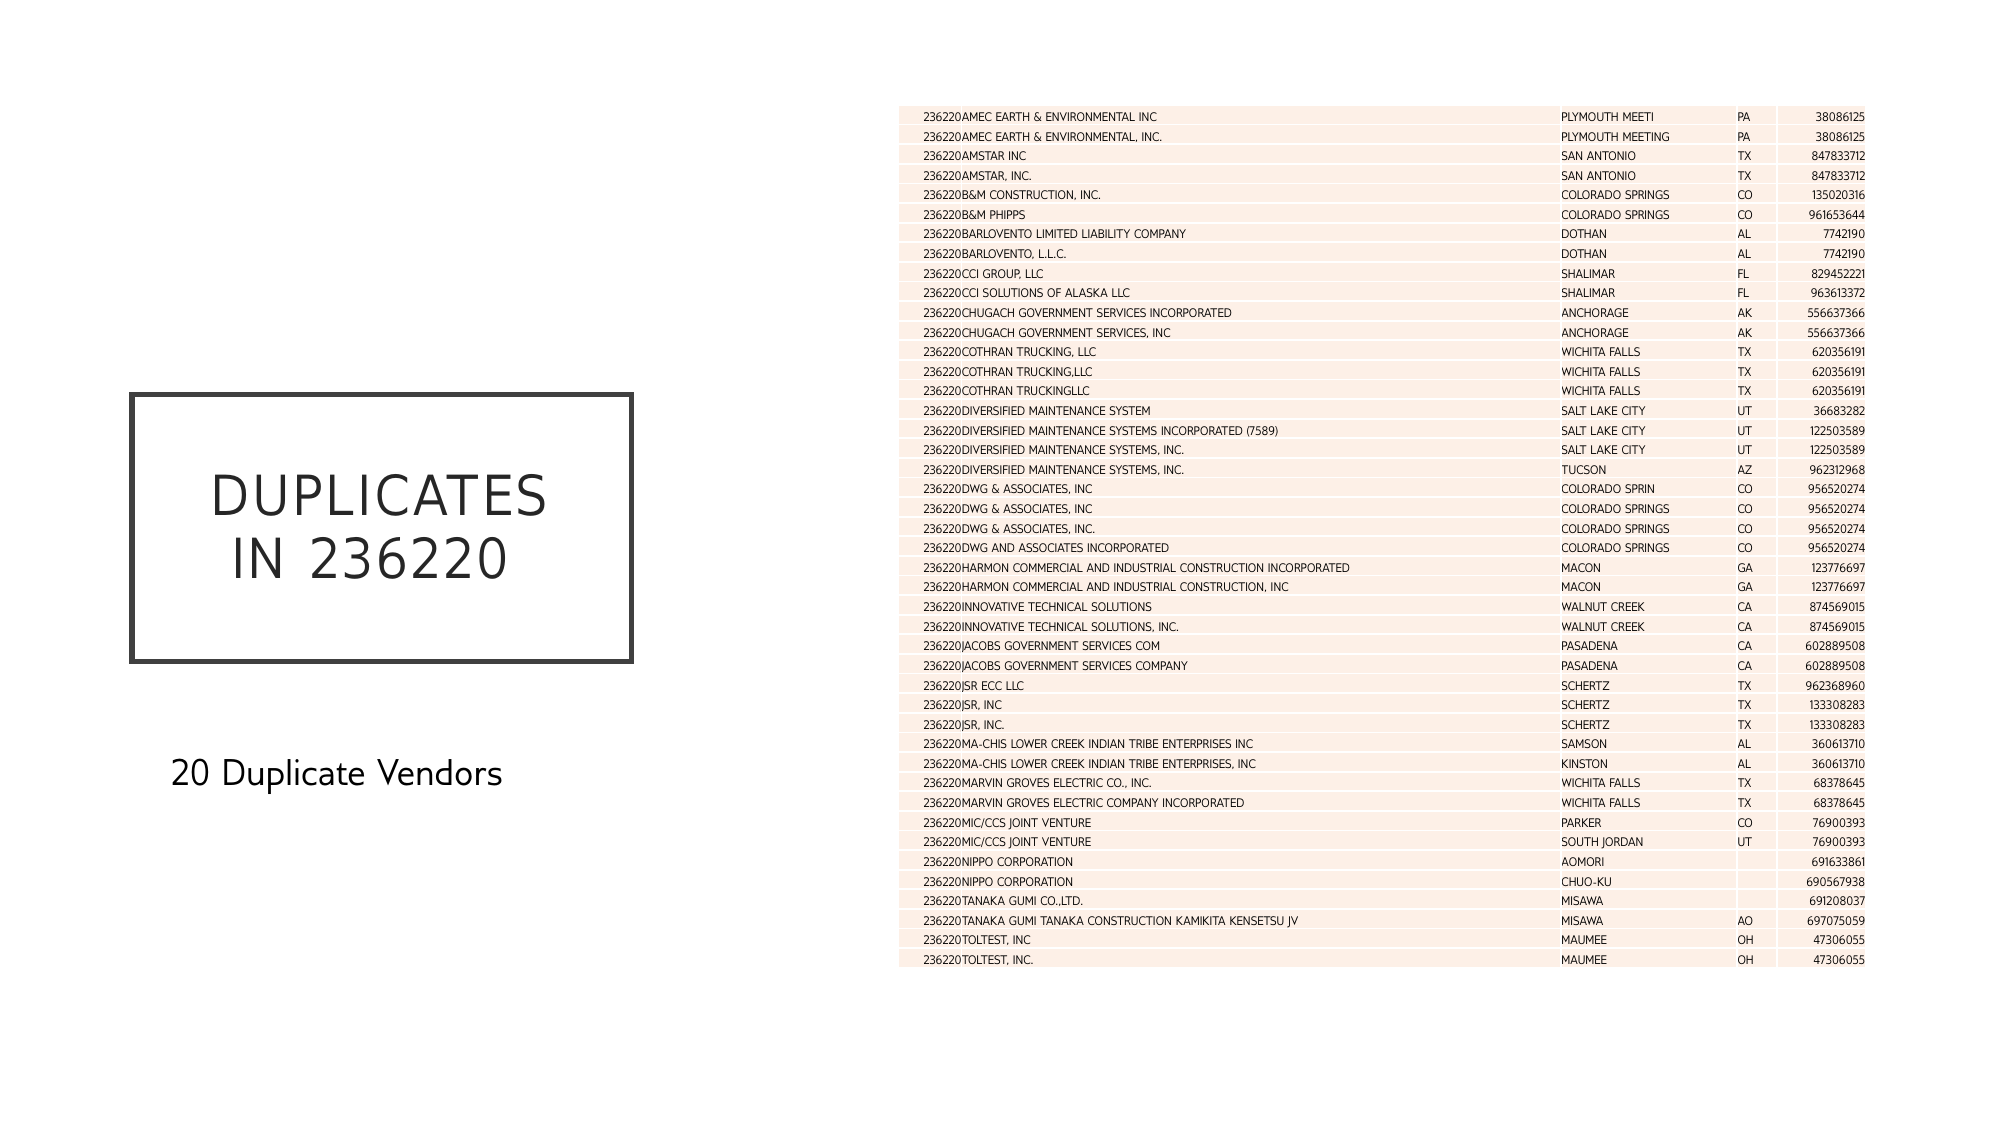

| 236220 | AMEC EARTH & ENVIRONMENTAL INC | PLYMOUTH MEETI | PA | 38086125 |
| --- | --- | --- | --- | --- |
| 236220 | AMEC EARTH & ENVIRONMENTAL, INC. | PLYMOUTH MEETING | PA | 38086125 |
| 236220 | AMSTAR INC | SAN ANTONIO | TX | 847833712 |
| 236220 | AMSTAR, INC. | SAN ANTONIO | TX | 847833712 |
| 236220 | B&M CONSTRUCTION, INC. | COLORADO SPRINGS | CO | 135020316 |
| 236220 | B&M PHIPPS | COLORADO SPRINGS | CO | 961653644 |
| 236220 | BARLOVENTO LIMITED LIABILITY COMPANY | DOTHAN | AL | 7742190 |
| 236220 | BARLOVENTO, L.L.C. | DOTHAN | AL | 7742190 |
| 236220 | CCI GROUP, LLC | SHALIMAR | FL | 829452221 |
| 236220 | CCI SOLUTIONS OF ALASKA LLC | SHALIMAR | FL | 963613372 |
| 236220 | CHUGACH GOVERNMENT SERVICES INCORPORATED | ANCHORAGE | AK | 556637366 |
| 236220 | CHUGACH GOVERNMENT SERVICES, INC | ANCHORAGE | AK | 556637366 |
| 236220 | COTHRAN TRUCKING, LLC | WICHITA FALLS | TX | 620356191 |
| 236220 | COTHRAN TRUCKING,LLC | WICHITA FALLS | TX | 620356191 |
| 236220 | COTHRAN TRUCKINGLLC | WICHITA FALLS | TX | 620356191 |
| 236220 | DIVERSIFIED MAINTENANCE SYSTEM | SALT LAKE CITY | UT | 36683282 |
| 236220 | DIVERSIFIED MAINTENANCE SYSTEMS INCORPORATED (7589) | SALT LAKE CITY | UT | 122503589 |
| 236220 | DIVERSIFIED MAINTENANCE SYSTEMS, INC. | SALT LAKE CITY | UT | 122503589 |
| 236220 | DIVERSIFIED MAINTENANCE SYSTEMS, INC. | TUCSON | AZ | 962312968 |
| 236220 | DWG & ASSOCIATES, INC | COLORADO SPRIN | CO | 956520274 |
| 236220 | DWG & ASSOCIATES, INC | COLORADO SPRINGS | CO | 956520274 |
| 236220 | DWG & ASSOCIATES, INC. | COLORADO SPRINGS | CO | 956520274 |
| 236220 | DWG AND ASSOCIATES INCORPORATED | COLORADO SPRINGS | CO | 956520274 |
| 236220 | HARMON COMMERCIAL AND INDUSTRIAL CONSTRUCTION INCORPORATED | MACON | GA | 123776697 |
| 236220 | HARMON COMMERCIAL AND INDUSTRIAL CONSTRUCTION, INC | MACON | GA | 123776697 |
| 236220 | INNOVATIVE TECHNICAL SOLUTIONS | WALNUT CREEK | CA | 874569015 |
| 236220 | INNOVATIVE TECHNICAL SOLUTIONS, INC. | WALNUT CREEK | CA | 874569015 |
| 236220 | JACOBS GOVERNMENT SERVICES COM | PASADENA | CA | 602889508 |
| 236220 | JACOBS GOVERNMENT SERVICES COMPANY | PASADENA | CA | 602889508 |
| 236220 | JSR ECC LLC | SCHERTZ | TX | 962368960 |
| 236220 | JSR, INC | SCHERTZ | TX | 133308283 |
| 236220 | JSR, INC. | SCHERTZ | TX | 133308283 |
| 236220 | MA-CHIS LOWER CREEK INDIAN TRIBE ENTERPRISES INC | SAMSON | AL | 360613710 |
| 236220 | MA-CHIS LOWER CREEK INDIAN TRIBE ENTERPRISES, INC | KINSTON | AL | 360613710 |
| 236220 | MARVIN GROVES ELECTRIC CO., INC. | WICHITA FALLS | TX | 68378645 |
| 236220 | MARVIN GROVES ELECTRIC COMPANY INCORPORATED | WICHITA FALLS | TX | 68378645 |
| 236220 | MIC/CCS JOINT VENTURE | PARKER | CO | 76900393 |
| 236220 | MIC/CCS JOINT VENTURE | SOUTH JORDAN | UT | 76900393 |
| 236220 | NIPPO CORPORATION | AOMORI |  | 691633861 |
| 236220 | NIPPO CORPORATION | CHUO-KU |  | 690567938 |
| 236220 | TANAKA GUMI CO.,LTD. | MISAWA |  | 691208037 |
| 236220 | TANAKA GUMI TANAKA CONSTRUCTION KAMIKITA KENSETSU JV | MISAWA | AO | 697075059 |
| 236220 | TOLTEST, INC | MAUMEE | OH | 47306055 |
| 236220 | TOLTEST, INC. | MAUMEE | OH | 47306055 |
# Duplicates in 236220
20 Duplicate Vendors